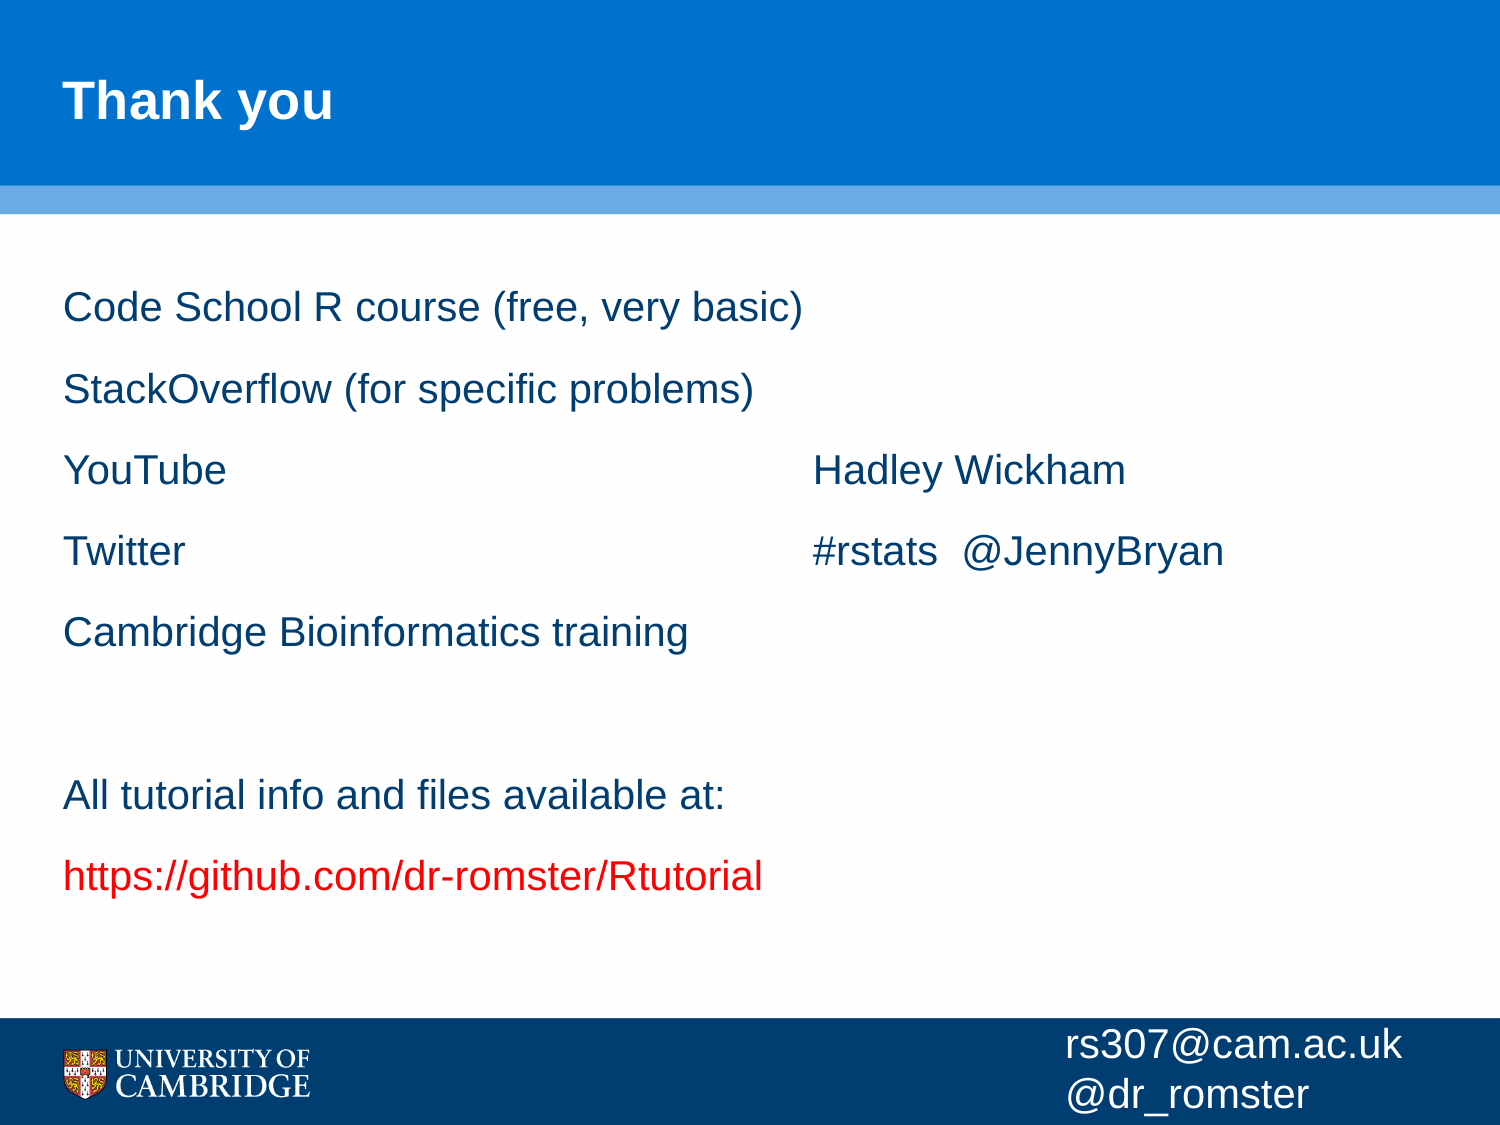

# Thank you
Code School R course (free, very basic)
StackOverflow (for specific problems)
YouTube				Hadley Wickham
Twitter 					#rstats  @JennyBryan
Cambridge Bioinformatics training

All tutorial info and files available at:
https://github.com/dr-romster/Rtutorial
rs307@cam.ac.uk
@dr_romster